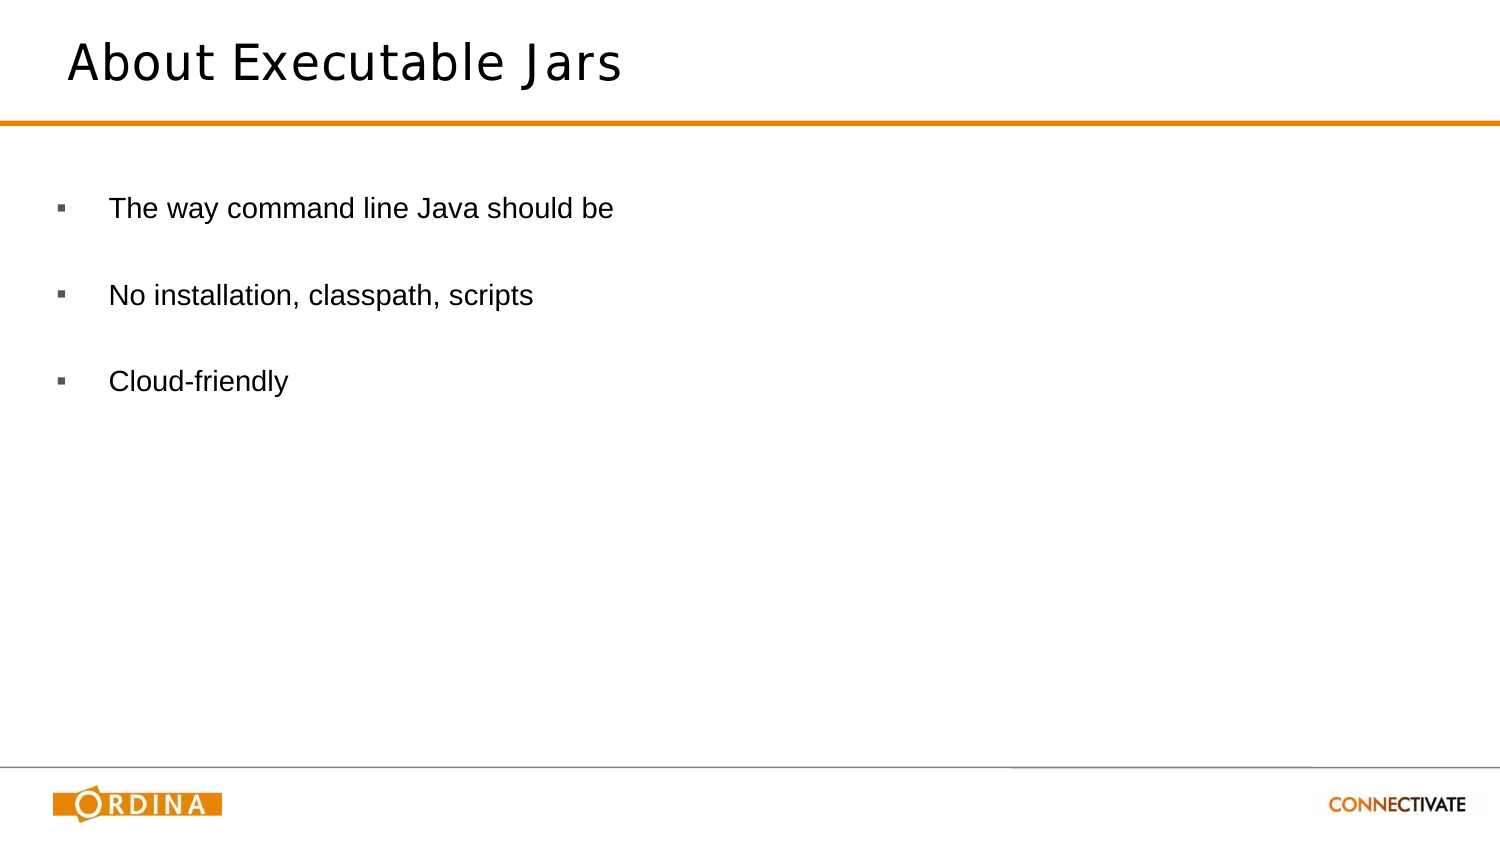

# About Executable Jars
The way command line Java should be
No installation, classpath, scripts
Cloud-friendly